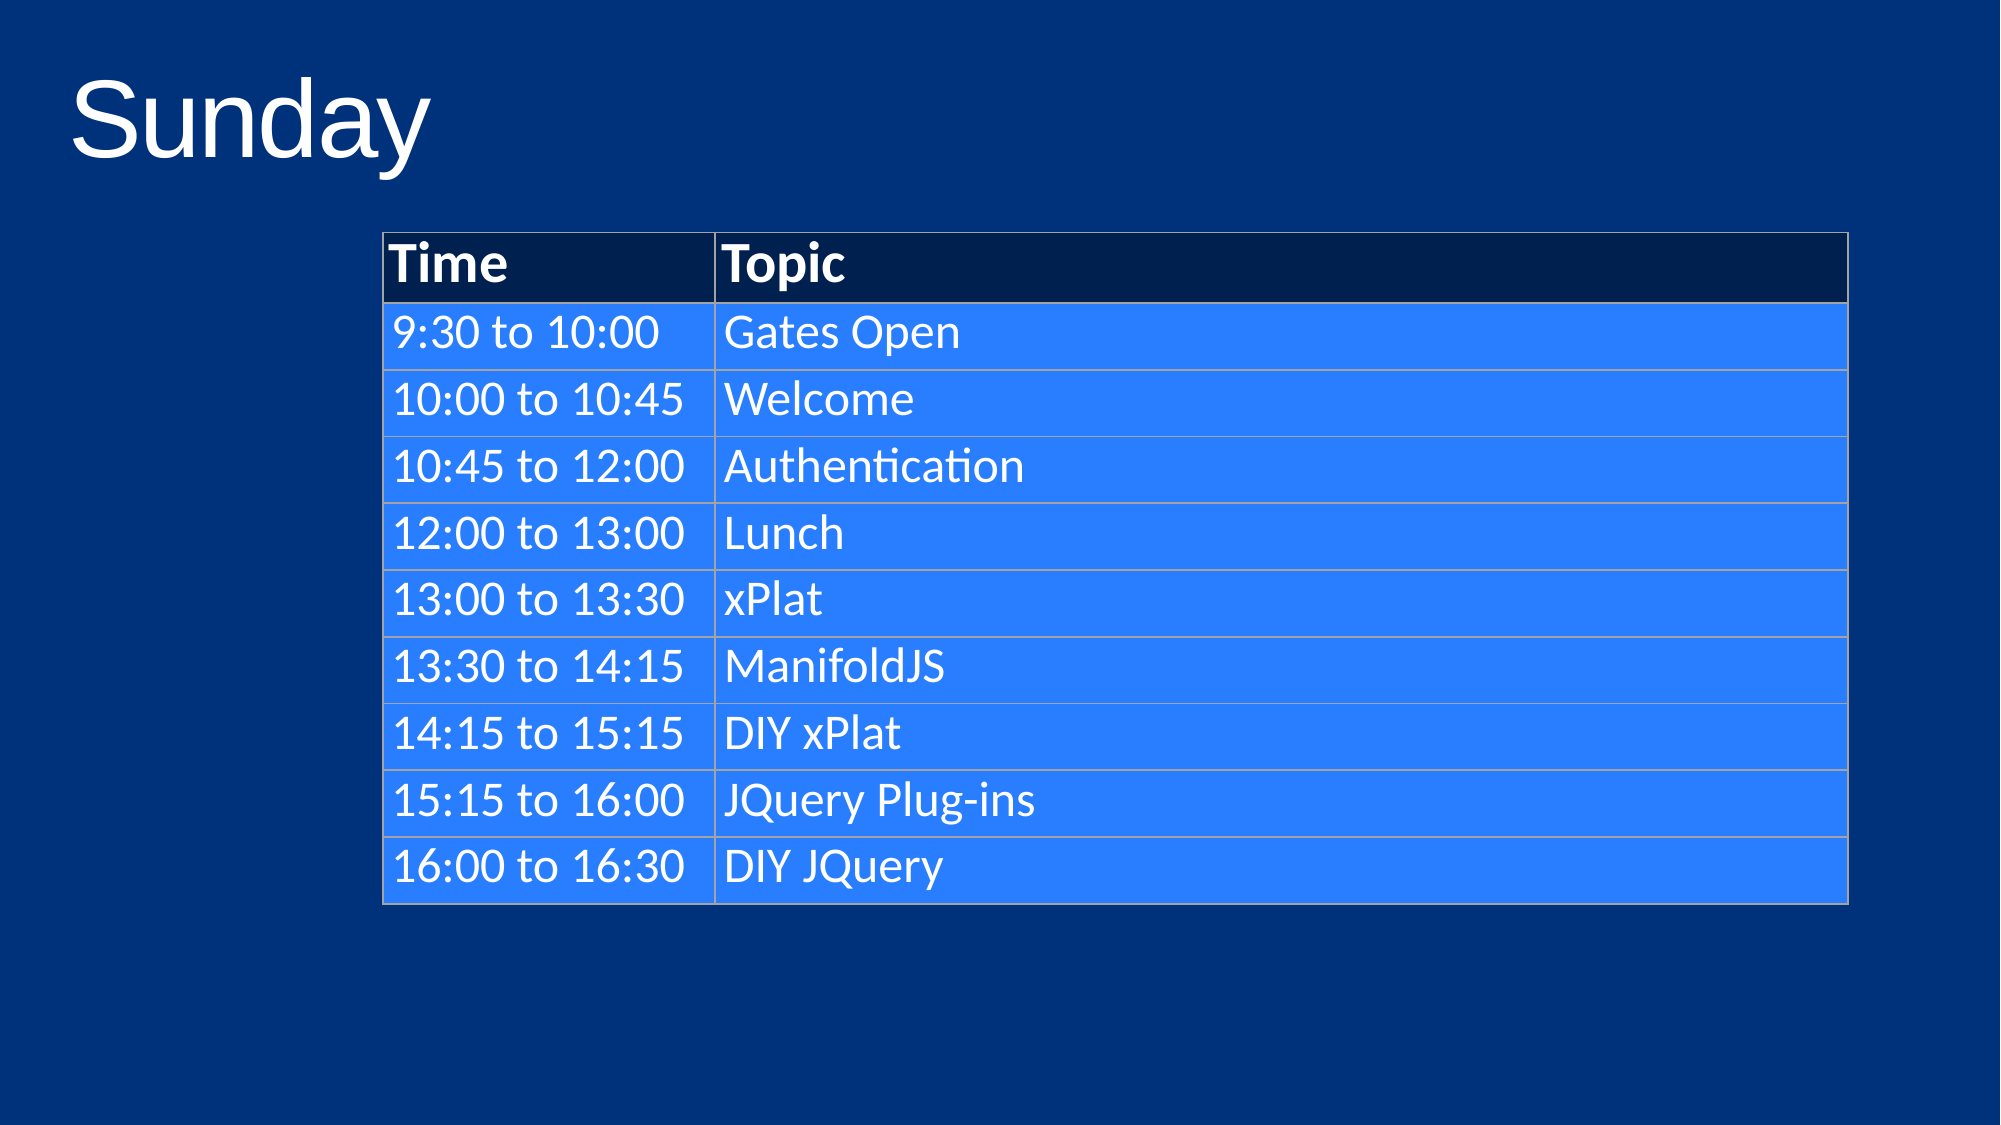

# Sunday
| Time | Topic |
| --- | --- |
| 9:30 to 10:00 | Gates Open |
| 10:00 to 10:45 | Welcome |
| 10:45 to 12:00 | Authentication |
| 12:00 to 13:00 | Lunch |
| 13:00 to 13:30 | xPlat |
| 13:30 to 14:15 | ManifoldJS |
| 14:15 to 15:15 | DIY xPlat |
| 15:15 to 16:00 | JQuery Plug-ins |
| 16:00 to 16:30 | DIY JQuery |